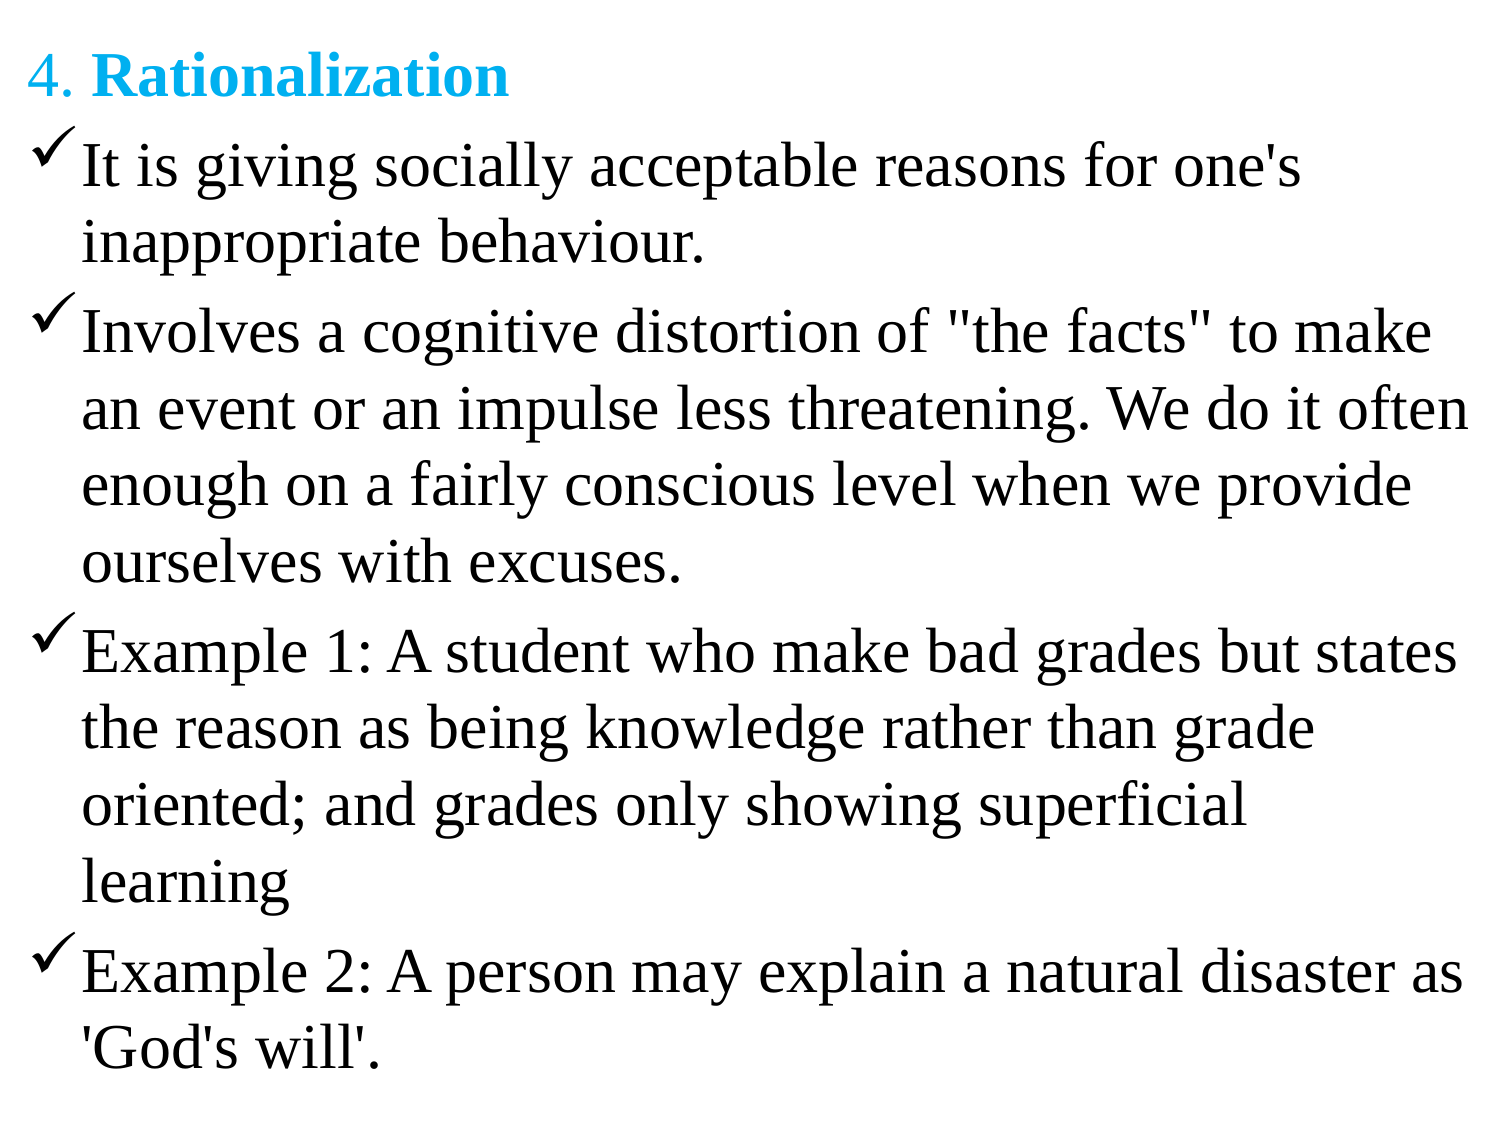

4. Rationalization
It is giving socially acceptable reasons for one's inappropriate behaviour.
Involves a cognitive distortion of "the facts" to make an event or an impulse less threatening. We do it often enough on a fairly conscious level when we provide ourselves with excuses.
Example 1: A student who make bad grades but states the reason as being knowledge rather than grade oriented; and grades only showing superficial learning
Example 2: A person may explain a natural disaster as 'God's will'.